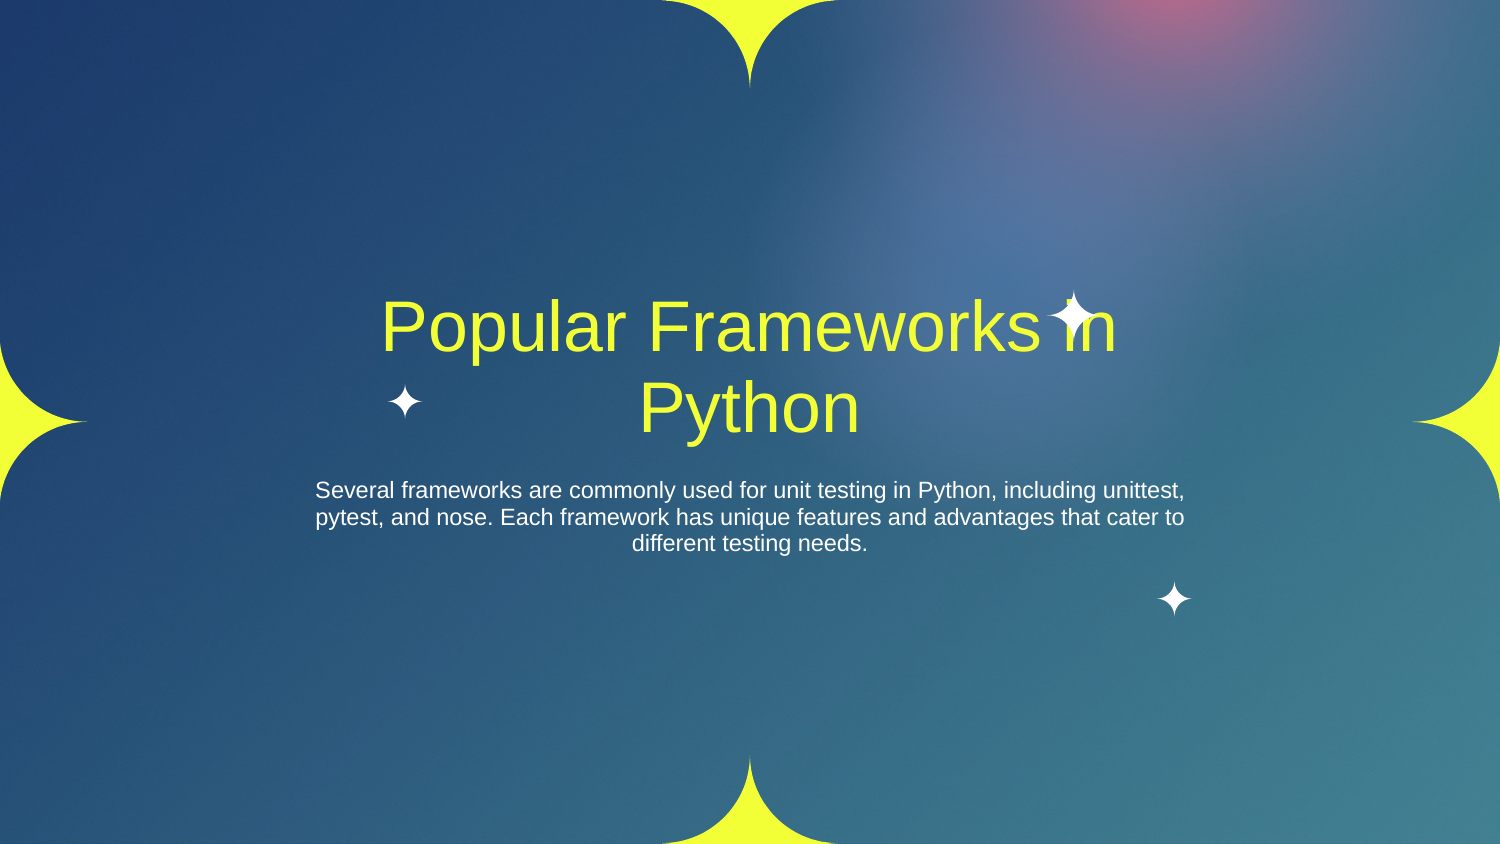

# Popular Frameworks in Python

Several frameworks are commonly used for unit testing in Python, including unittest, pytest, and nose. Each framework has unique features and advantages that cater to different testing needs.